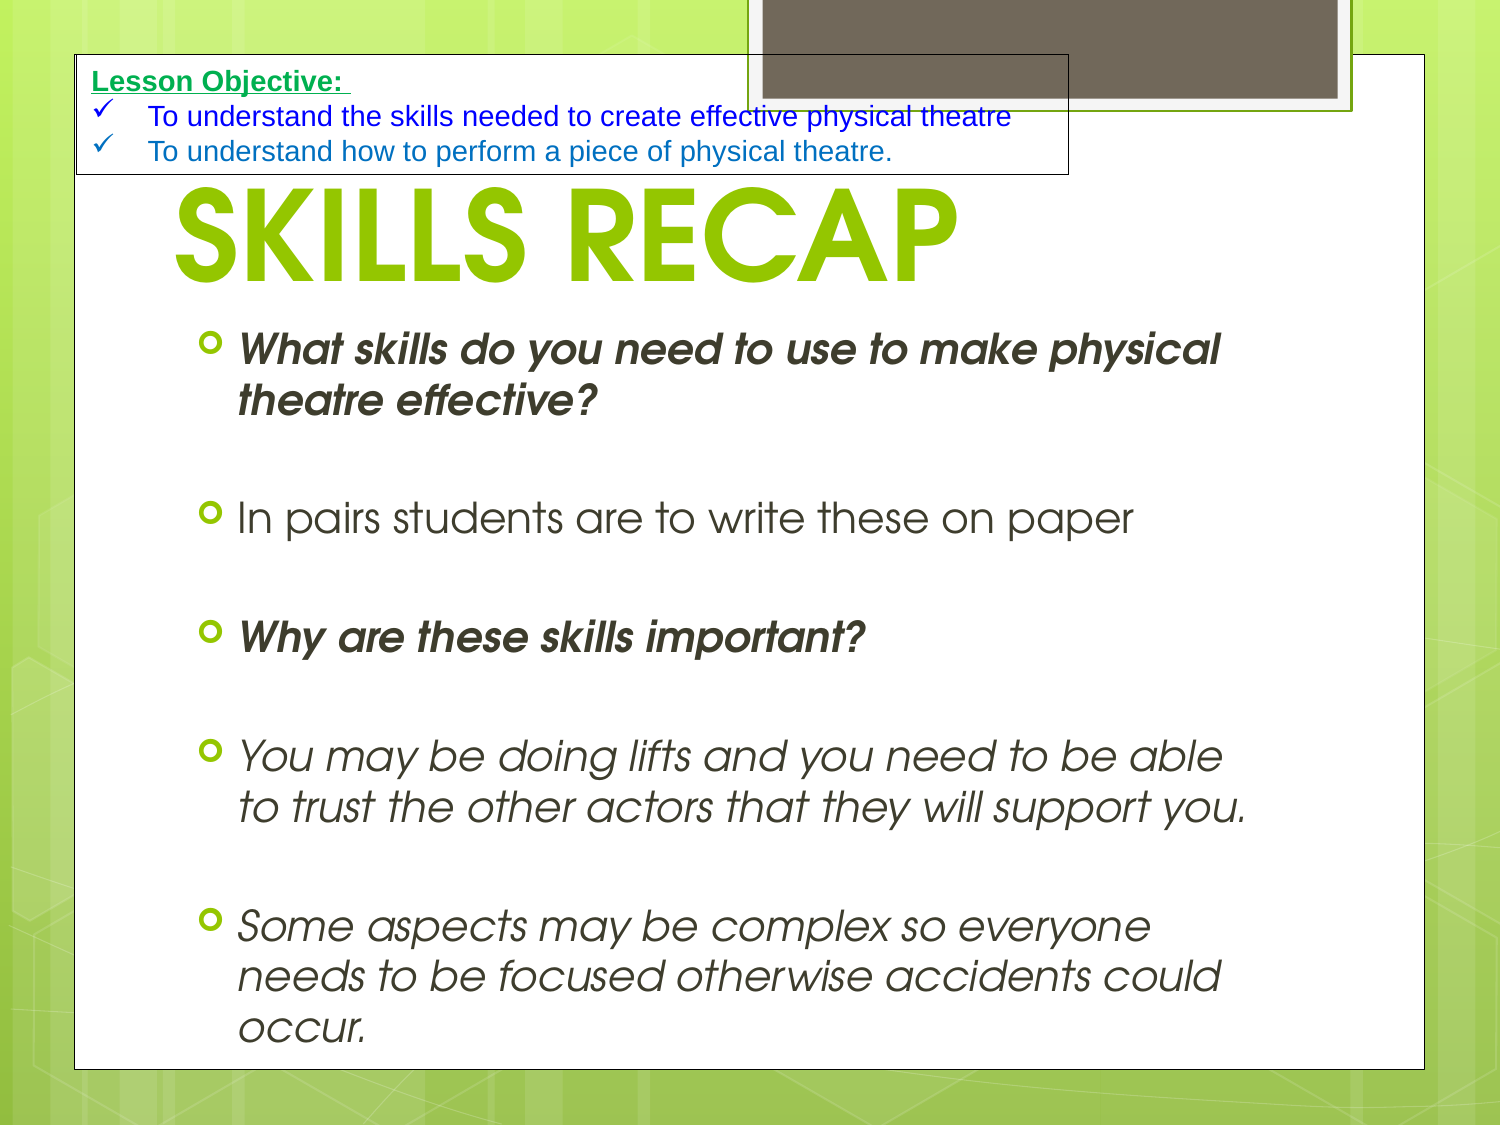

Lesson Objective:
To understand the skills needed to create effective physical theatre
To understand how to perform a piece of physical theatre.
# SKILLS RECAP
What skills do you need to use to make physical theatre effective?

In pairs students are to write these on paper

Why are these skills important?

You may be doing lifts and you need to be able to trust the other actors that they will support you.

Some aspects may be complex so everyone needs to be focused otherwise accidents could occur.